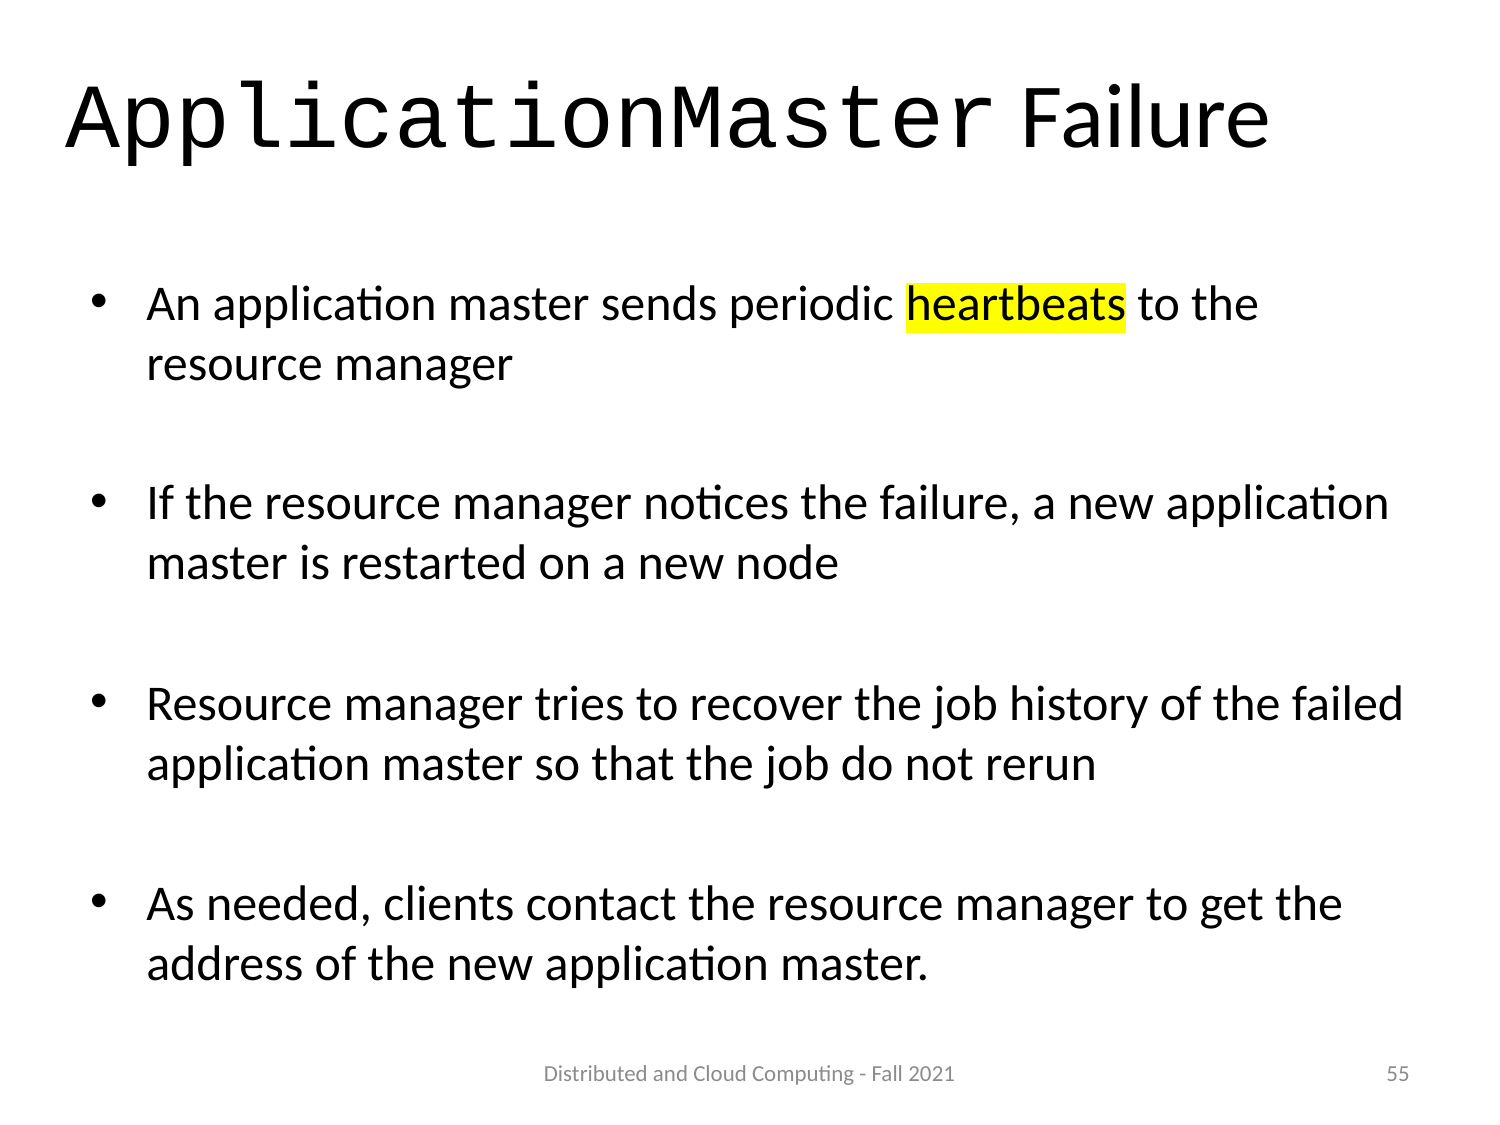

# ApplicationMaster Failure
An application master sends periodic heartbeats to the resource manager

If the resource manager notices the failure, a new application master is restarted on a new node

Resource manager tries to recover the job history of the failed application master so that the job do not rerun

As needed, clients contact the resource manager to get the address of the new application master.
Distributed and Cloud Computing - Fall 2021
55